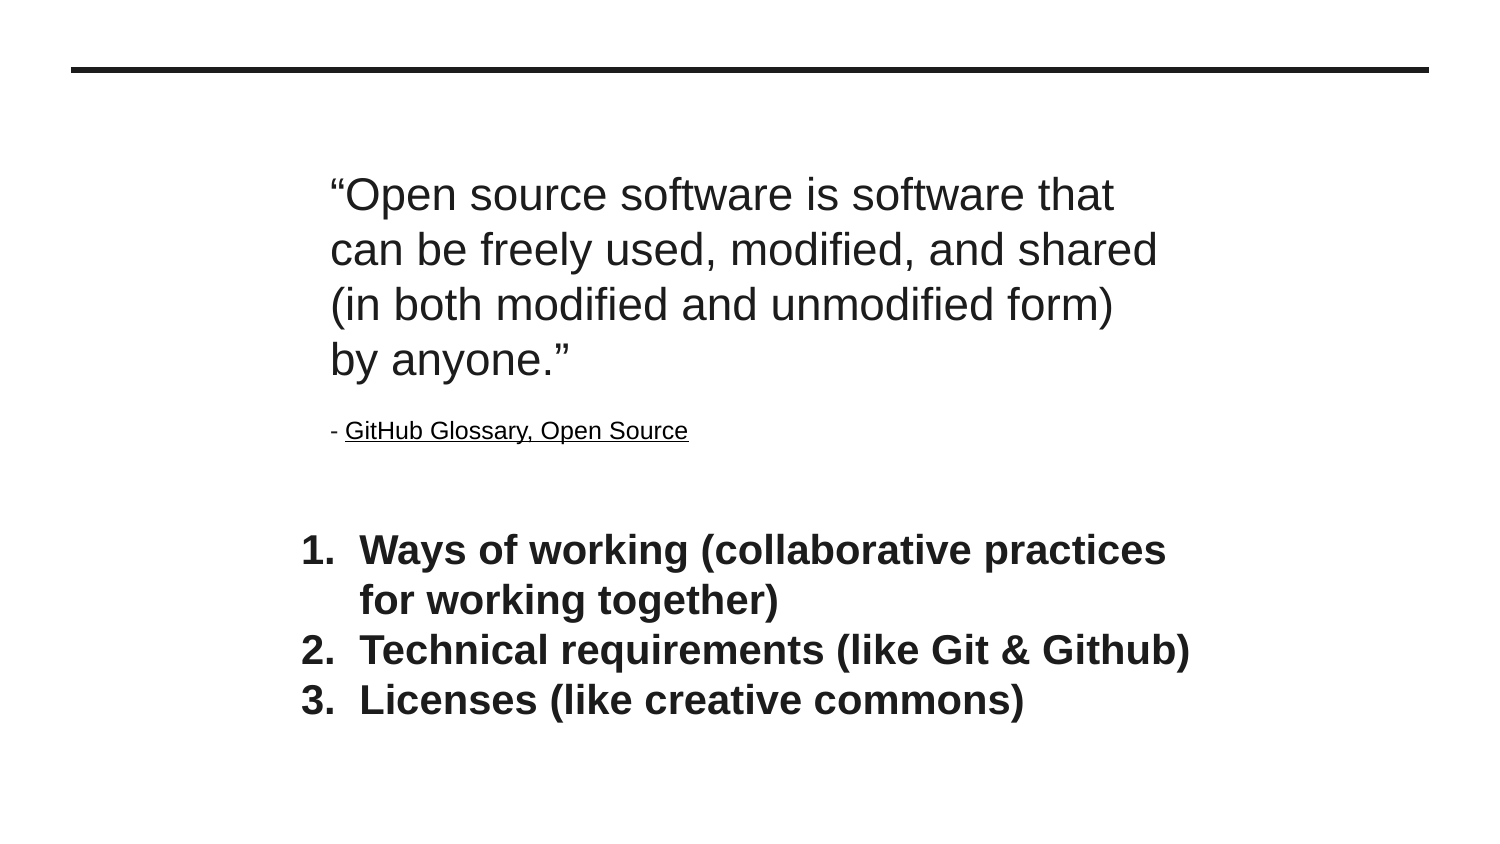

“Open source software is software that can be freely used, modified, and shared (in both modified and unmodified form) by anyone.”

- GitHub Glossary, Open Source

Ways of working (collaborative practices for working together)
Technical requirements (like Git & Github)
Licenses (like creative commons)